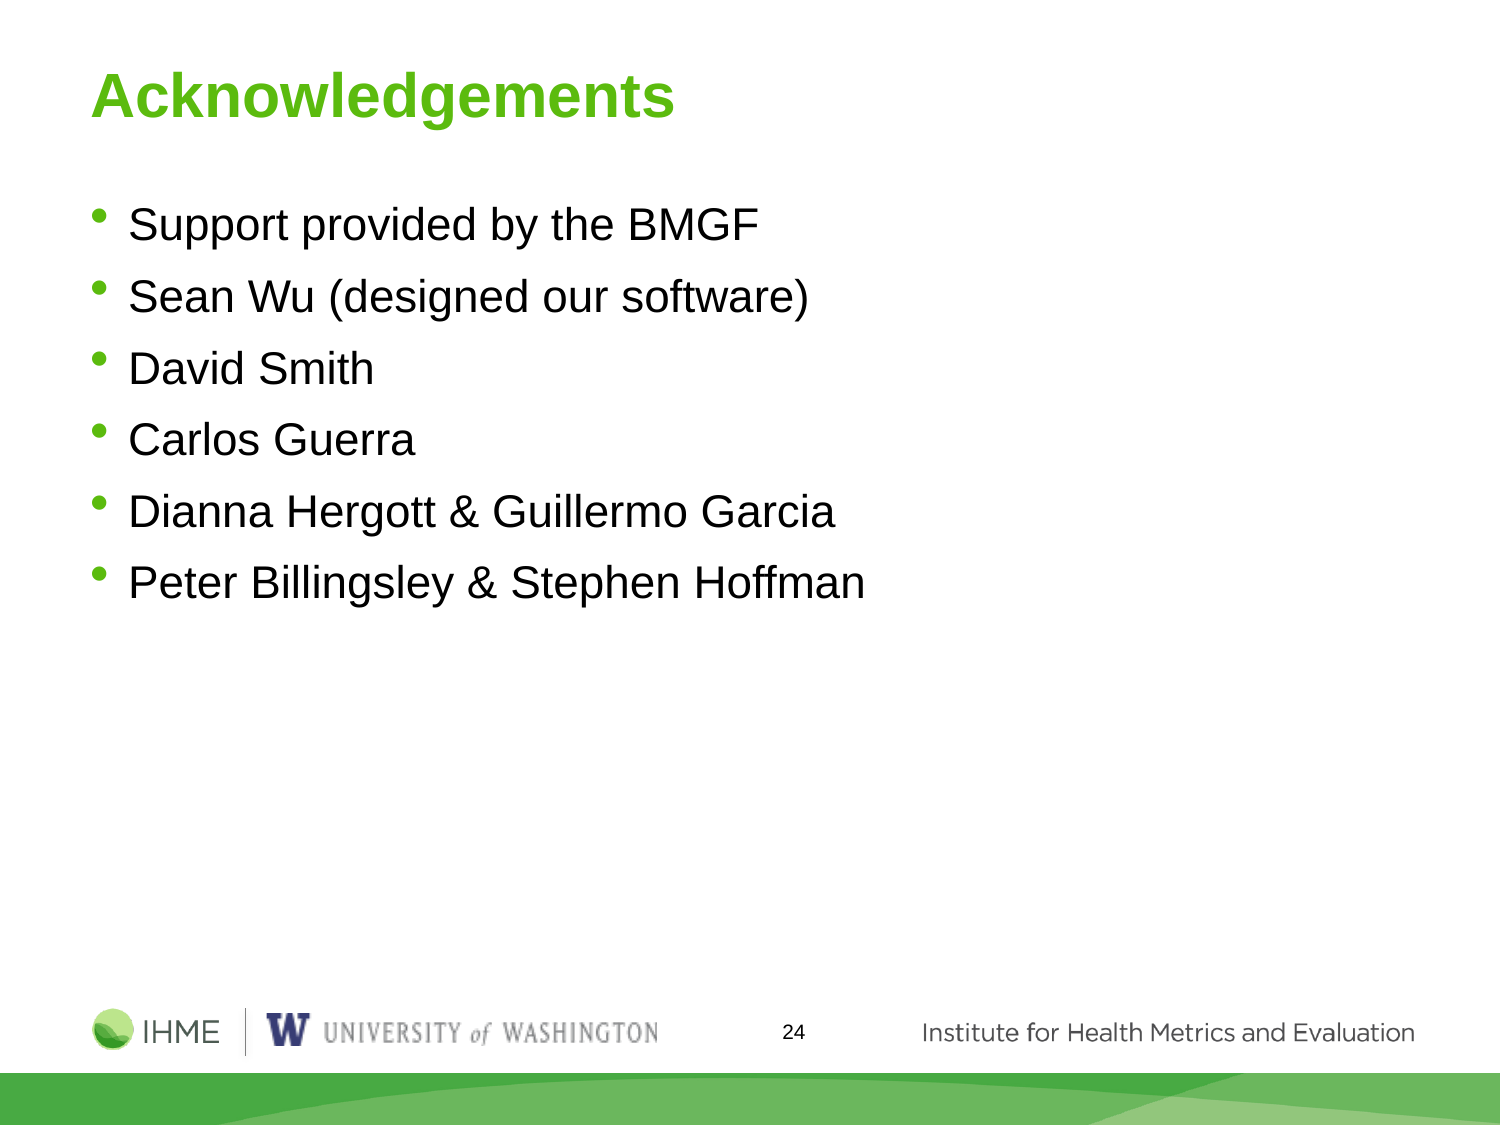

# Acknowledgements
Support provided by the BMGF
Sean Wu (designed our software)
David Smith
Carlos Guerra
Dianna Hergott & Guillermo Garcia
Peter Billingsley & Stephen Hoffman

24